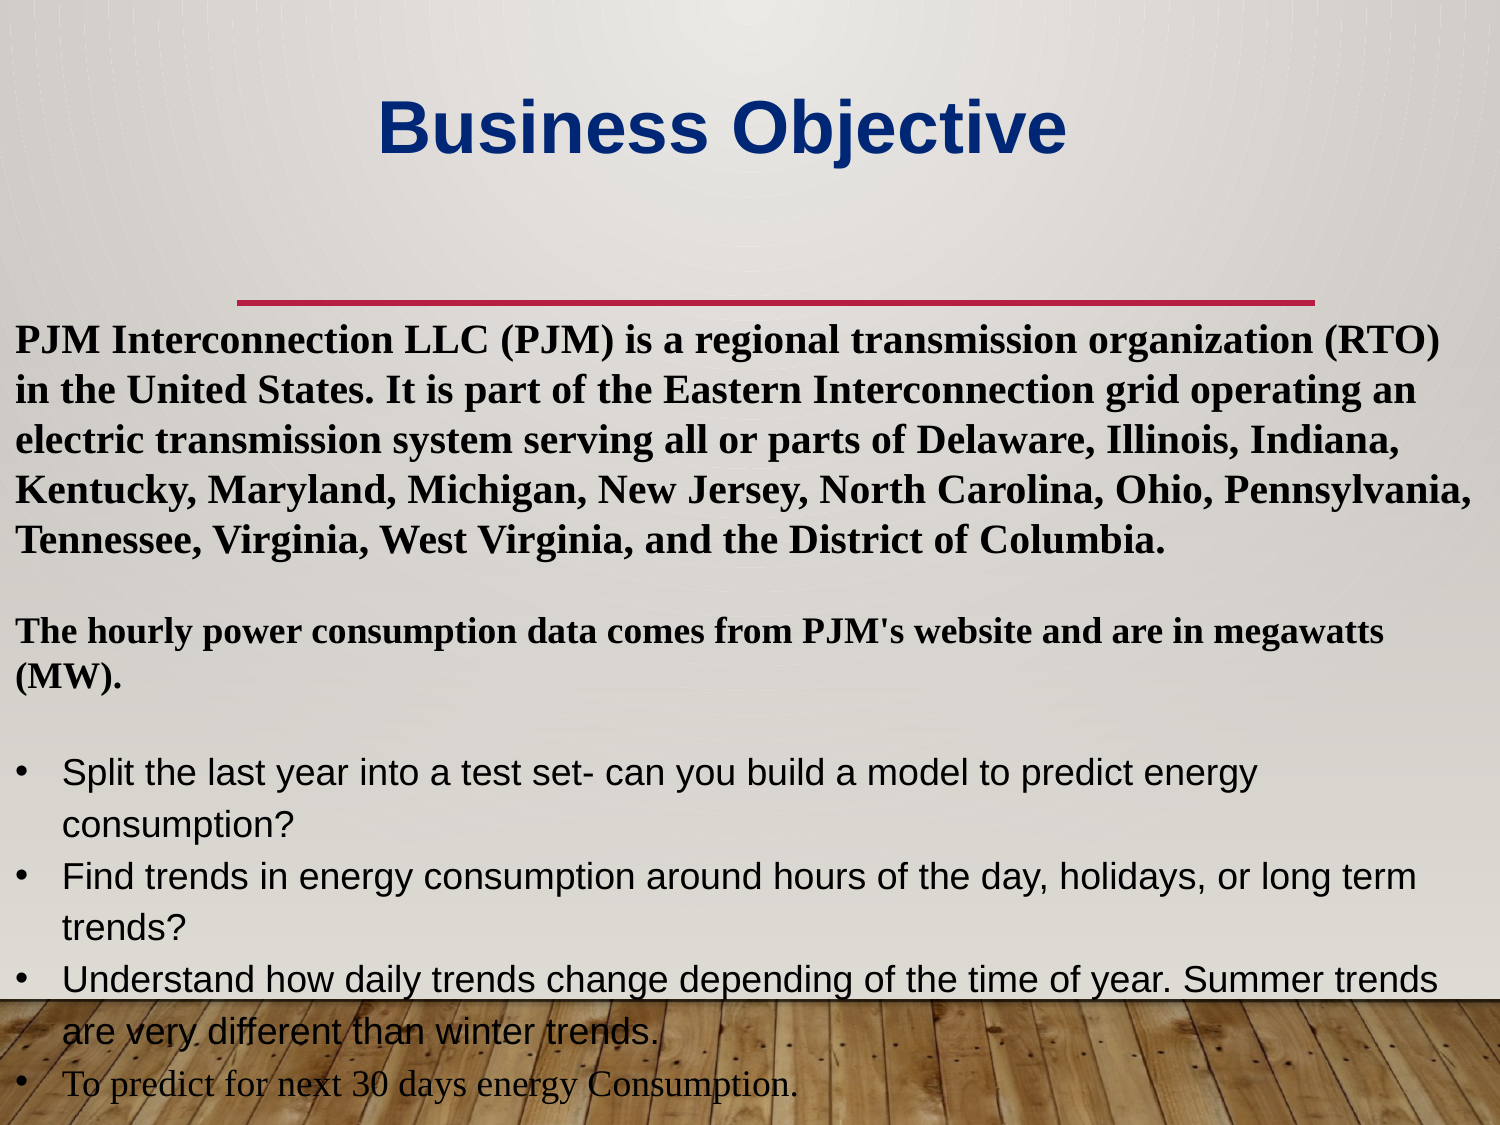

# Business Objective
PJM Interconnection LLC (PJM) is a regional transmission organization (RTO) in the United States. It is part of the Eastern Interconnection grid operating an electric transmission system serving all or parts of Delaware, Illinois, Indiana, Kentucky, Maryland, Michigan, New Jersey, North Carolina, Ohio, Pennsylvania, Tennessee, Virginia, West Virginia, and the District of Columbia.
The hourly power consumption data comes from PJM's website and are in megawatts (MW).

Split the last year into a test set- can you build a model to predict energy consumption?
Find trends in energy consumption around hours of the day, holidays, or long term trends?
Understand how daily trends change depending of the time of year. Summer trends are very different than winter trends.
To predict for next 30 days energy Consumption.